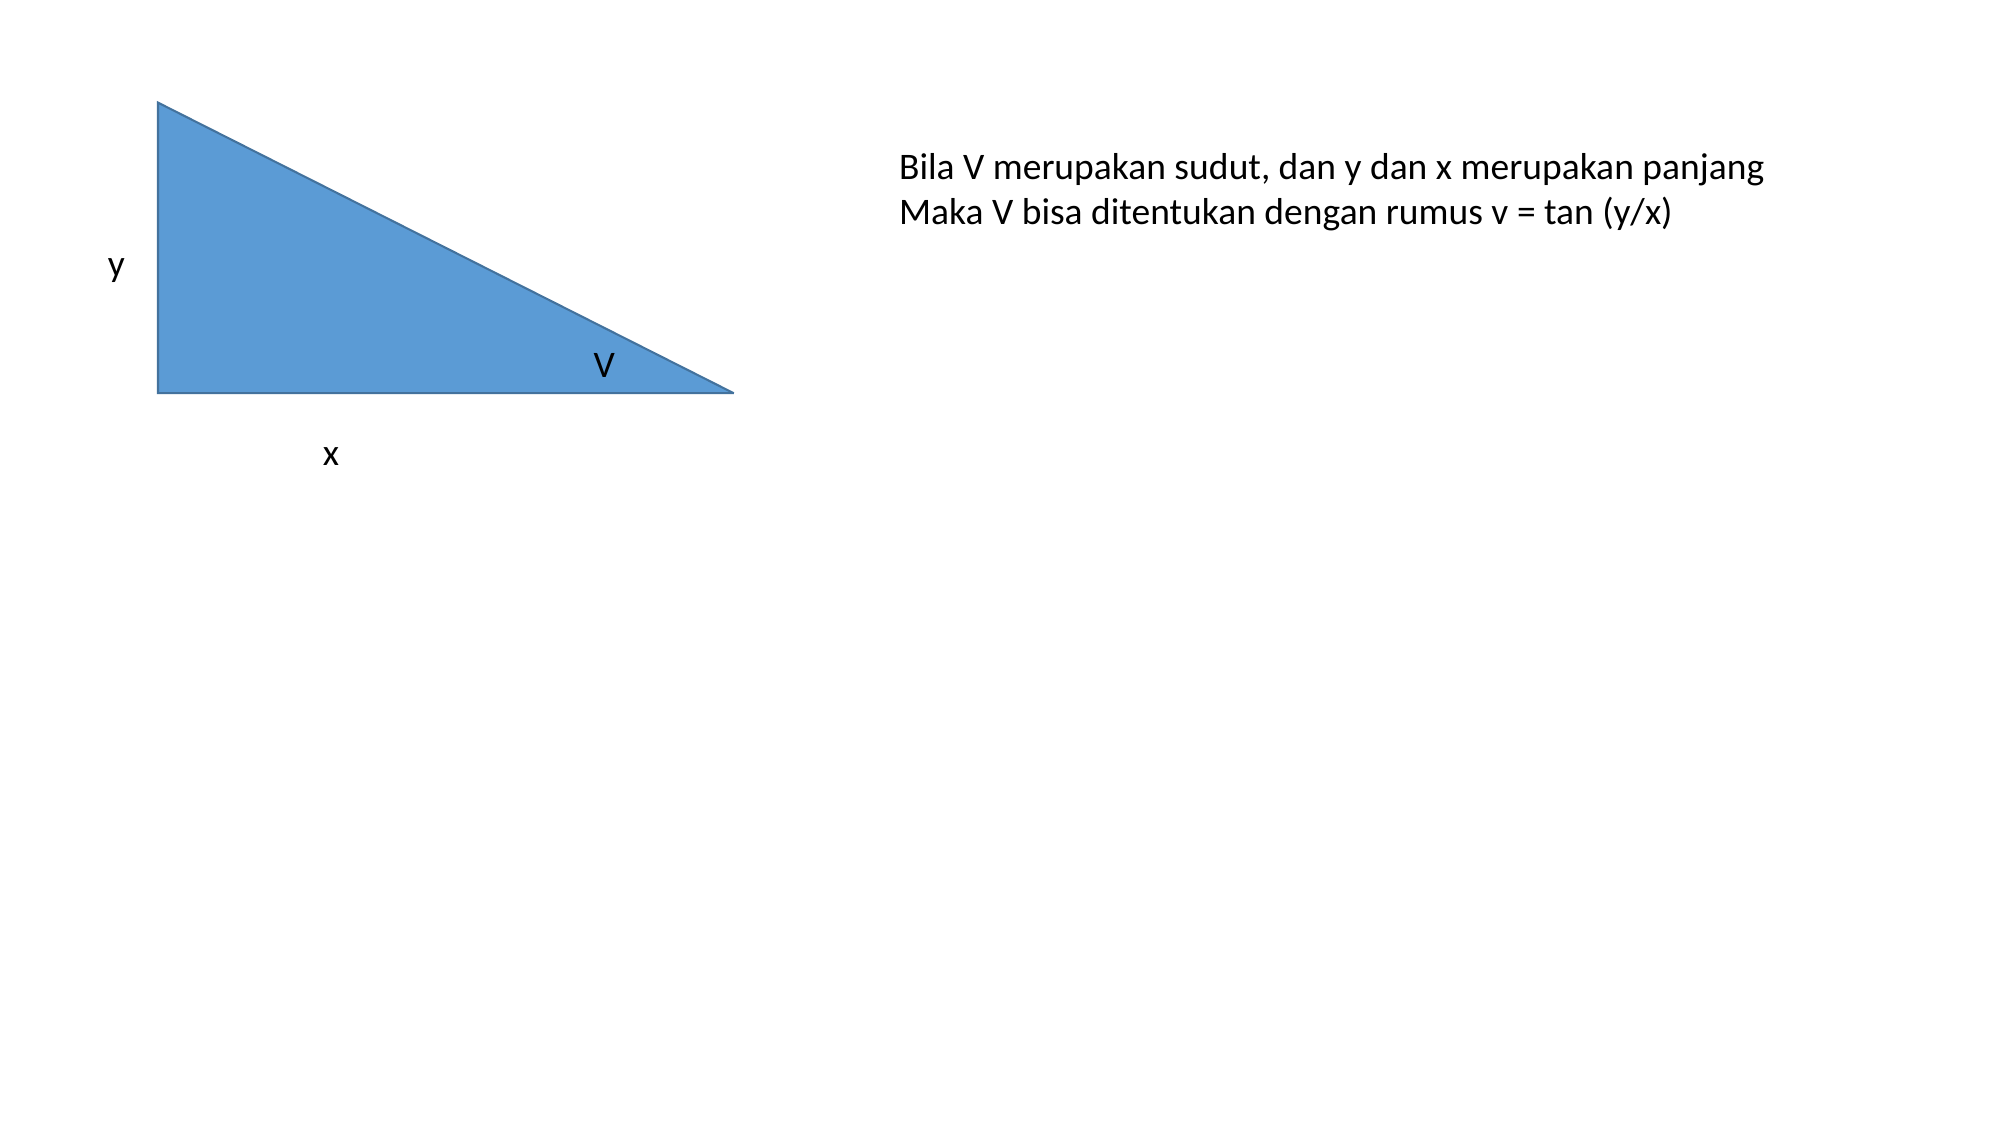

Bila V merupakan sudut, dan y dan x merupakan panjang
Maka V bisa ditentukan dengan rumus v = tan (y/x)
y
V
x